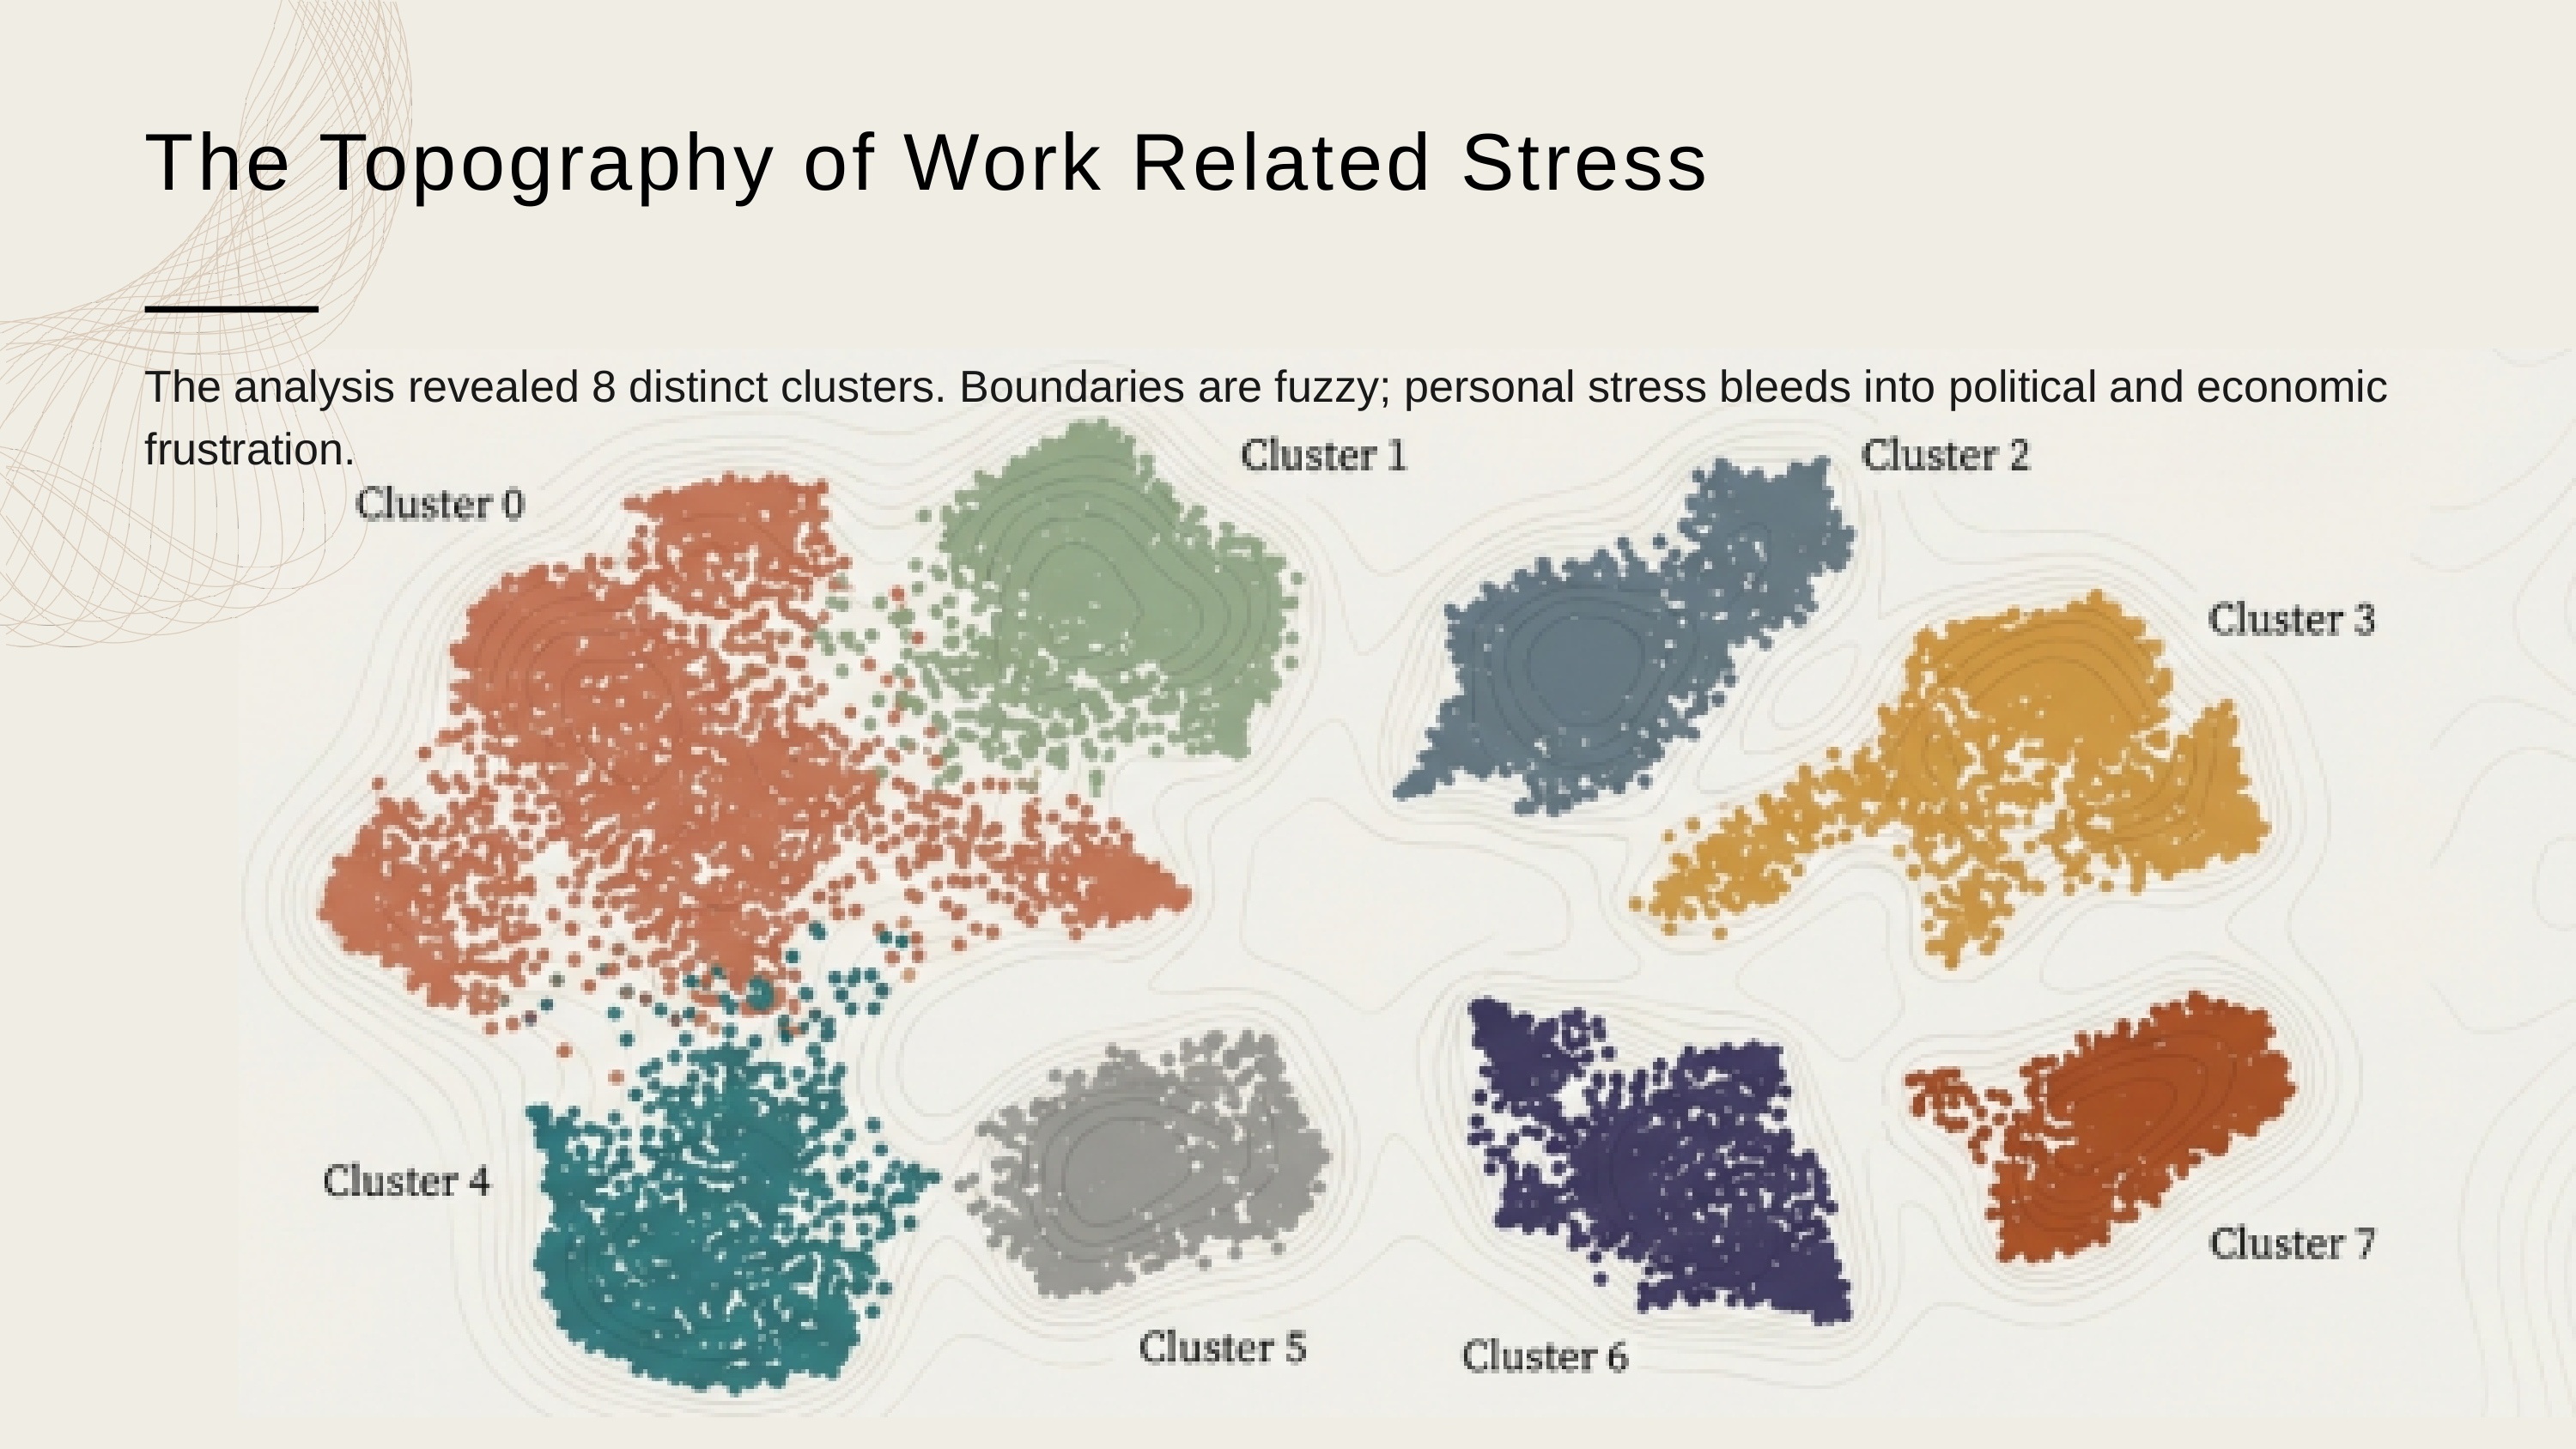

The Topography of Work Related Stress

The analysis revealed 8 distinct clusters. Boundaries are fuzzy; personal stress bleeds into political and economic frustration.